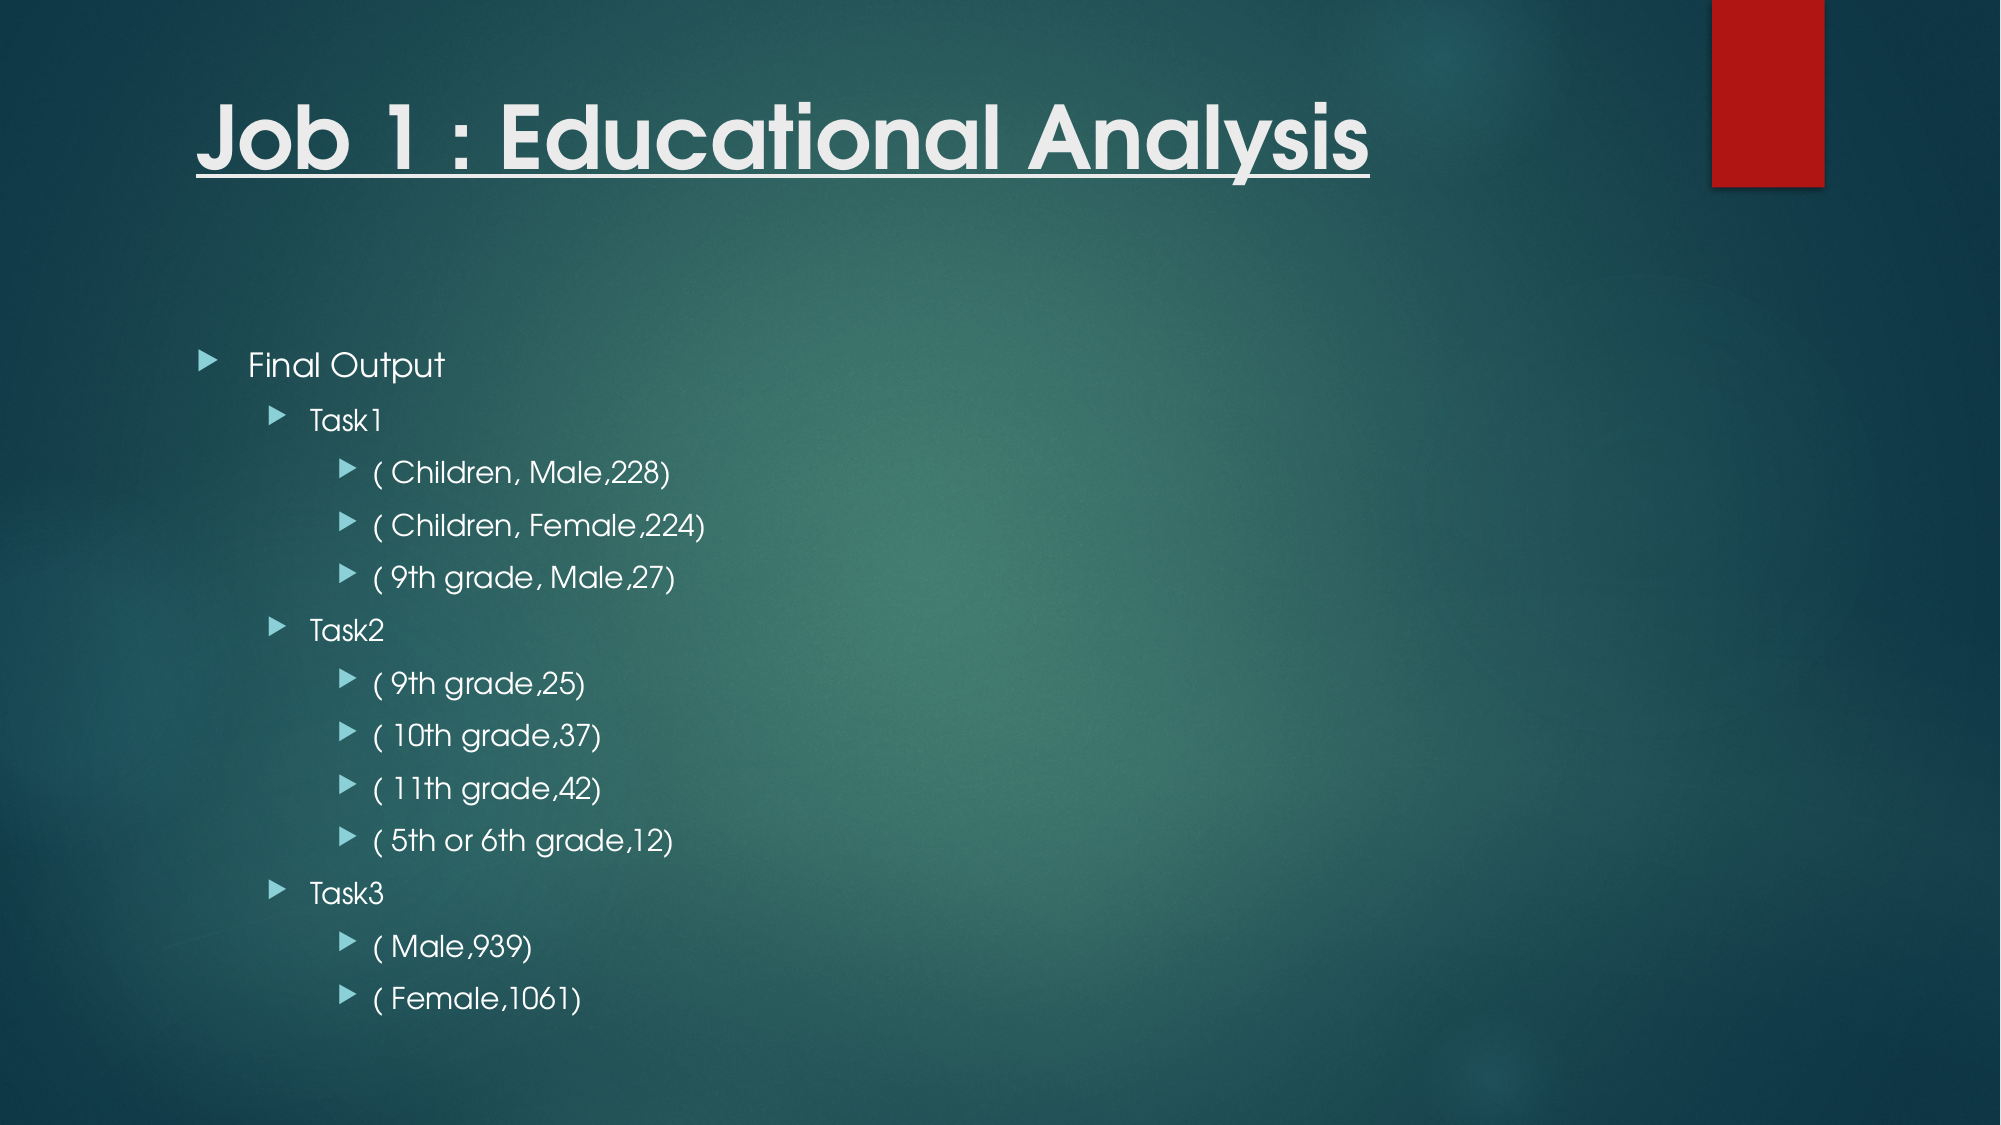

# Job 1 : Educational Analysis
Final Output
Task1
( Children, Male,228)
( Children, Female,224)
( 9th grade, Male,27)
Task2
( 9th grade,25)
( 10th grade,37)
( 11th grade,42)
( 5th or 6th grade,12)
Task3
( Male,939)
( Female,1061)